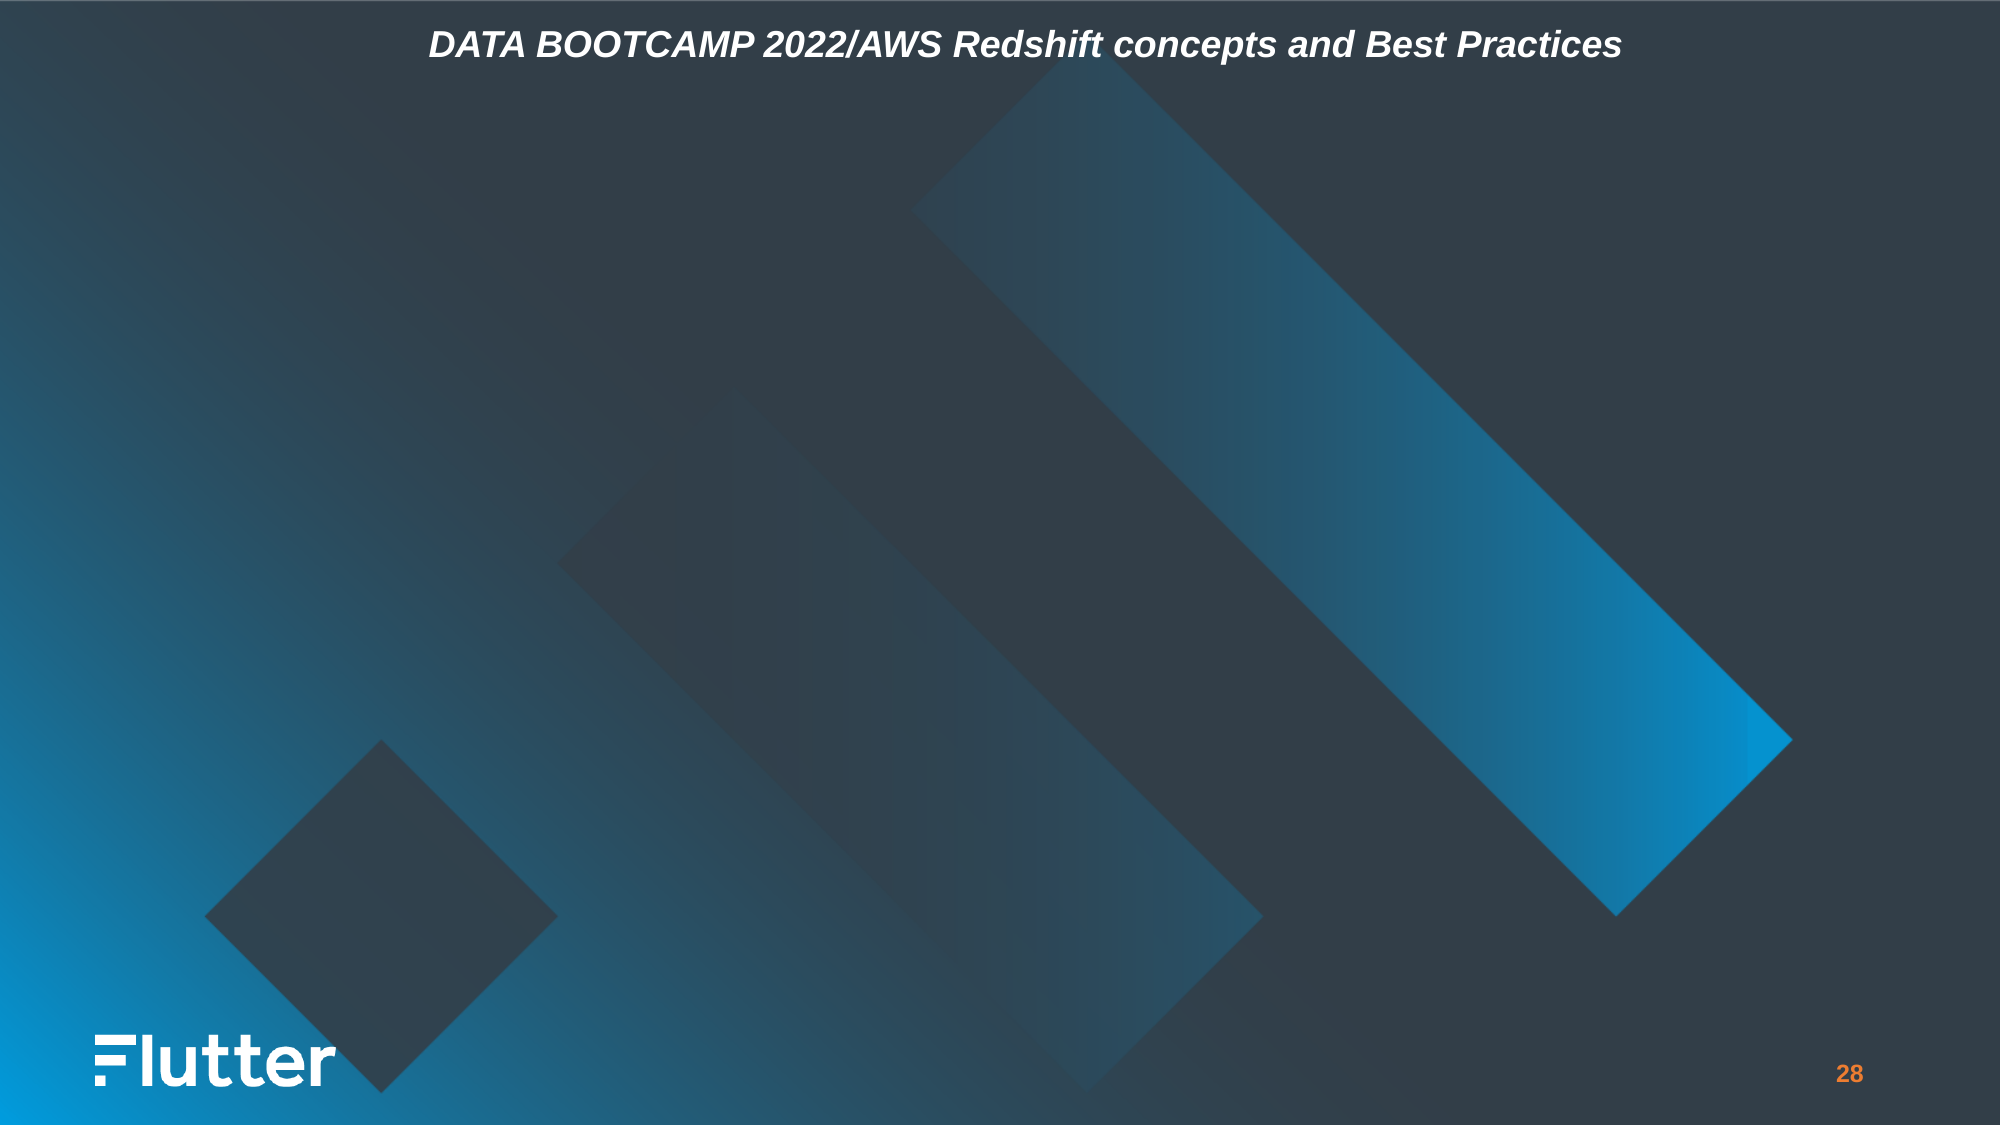

DATA BOOTCAMP 2022/AWS Redshift concepts and Best Practices